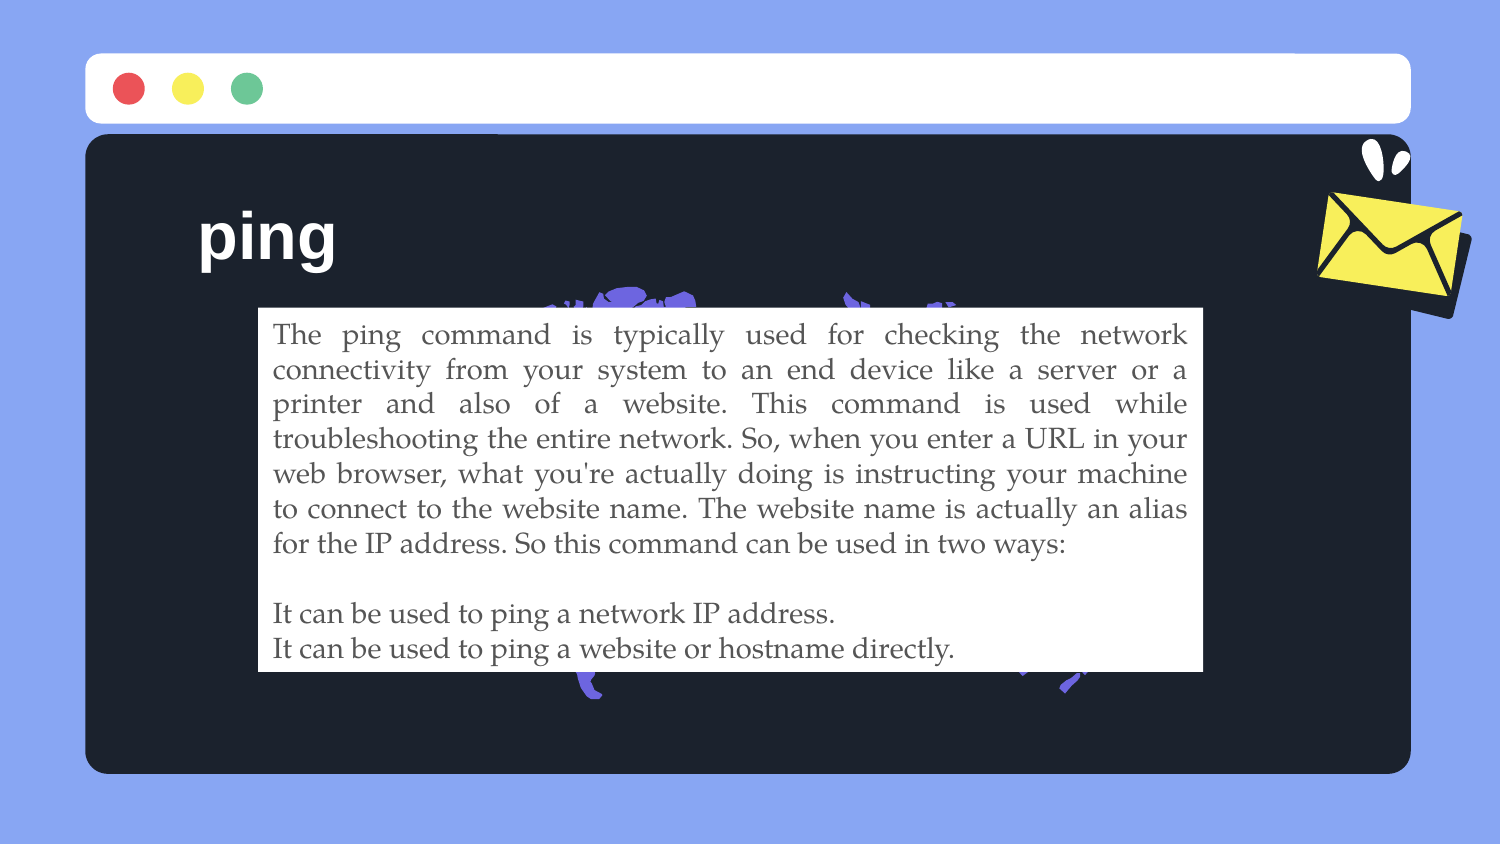

ping

The ping command is typically used for checking the network connectivity from your system to an end device like a server or a printer and also of a website. This command is used while troubleshooting the entire network. So, when you enter a URL in your web browser, what you're actually doing is instructing your machine to connect to the website name. The website name is actually an alias for the IP address. So this command can be used in two ways:

It can be used to ping a network IP address.
It can be used to ping a website or hostname directly.